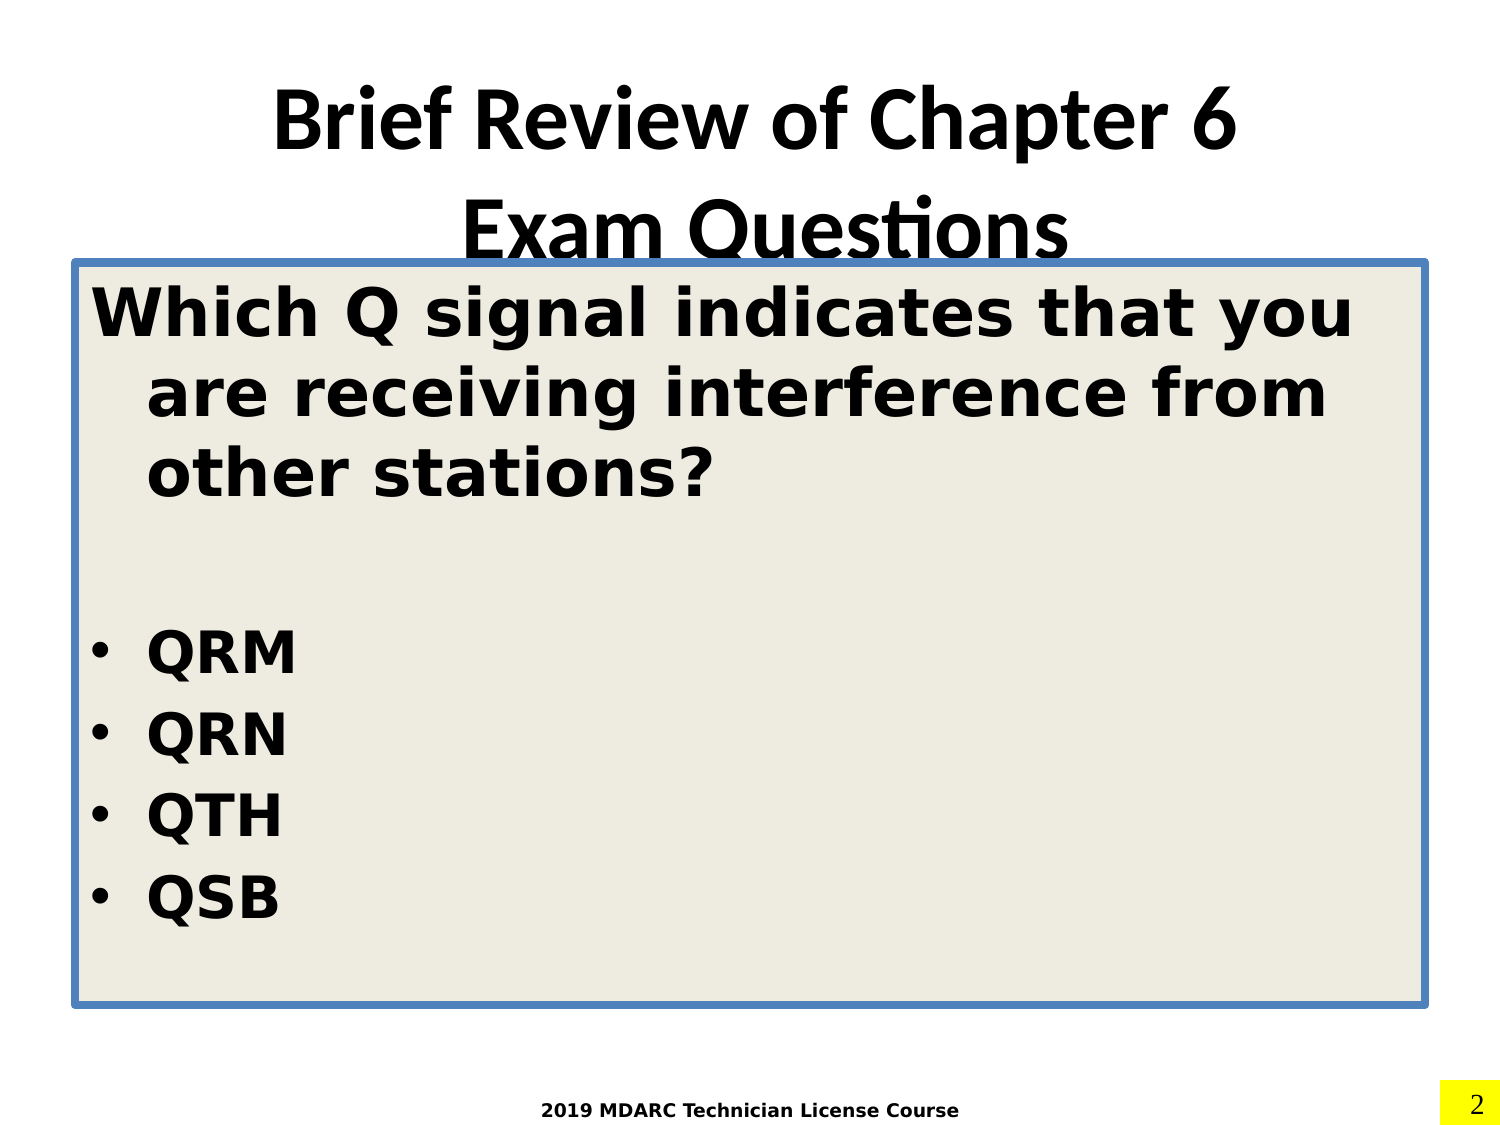

# Brief Review of Chapter 6 Exam Questions
Which Q signal indicates that you are receiving interference from other stations?

QRM
QRN
QTH
QSB
2
2019 MDARC Technician License Course